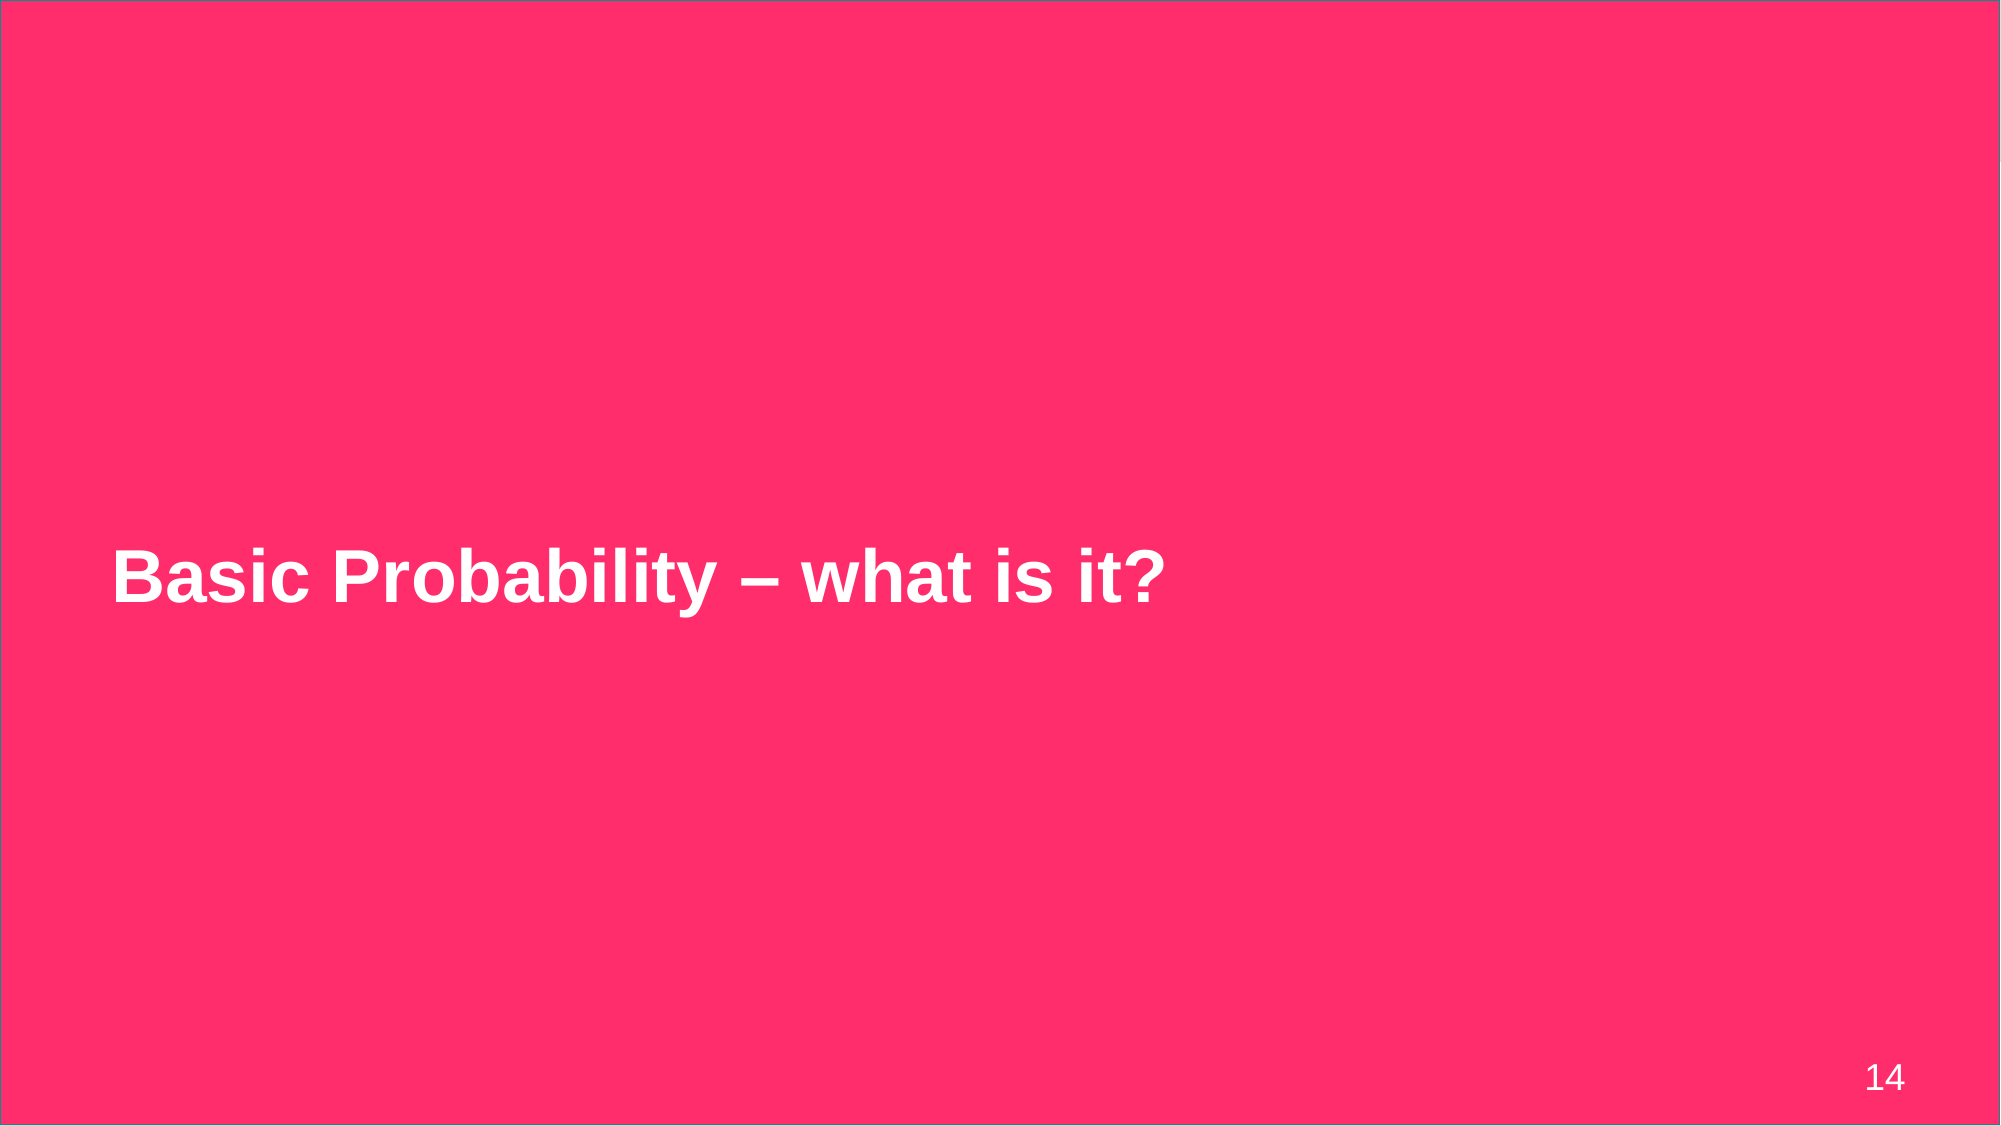

# Basic Probability – what is it?
14